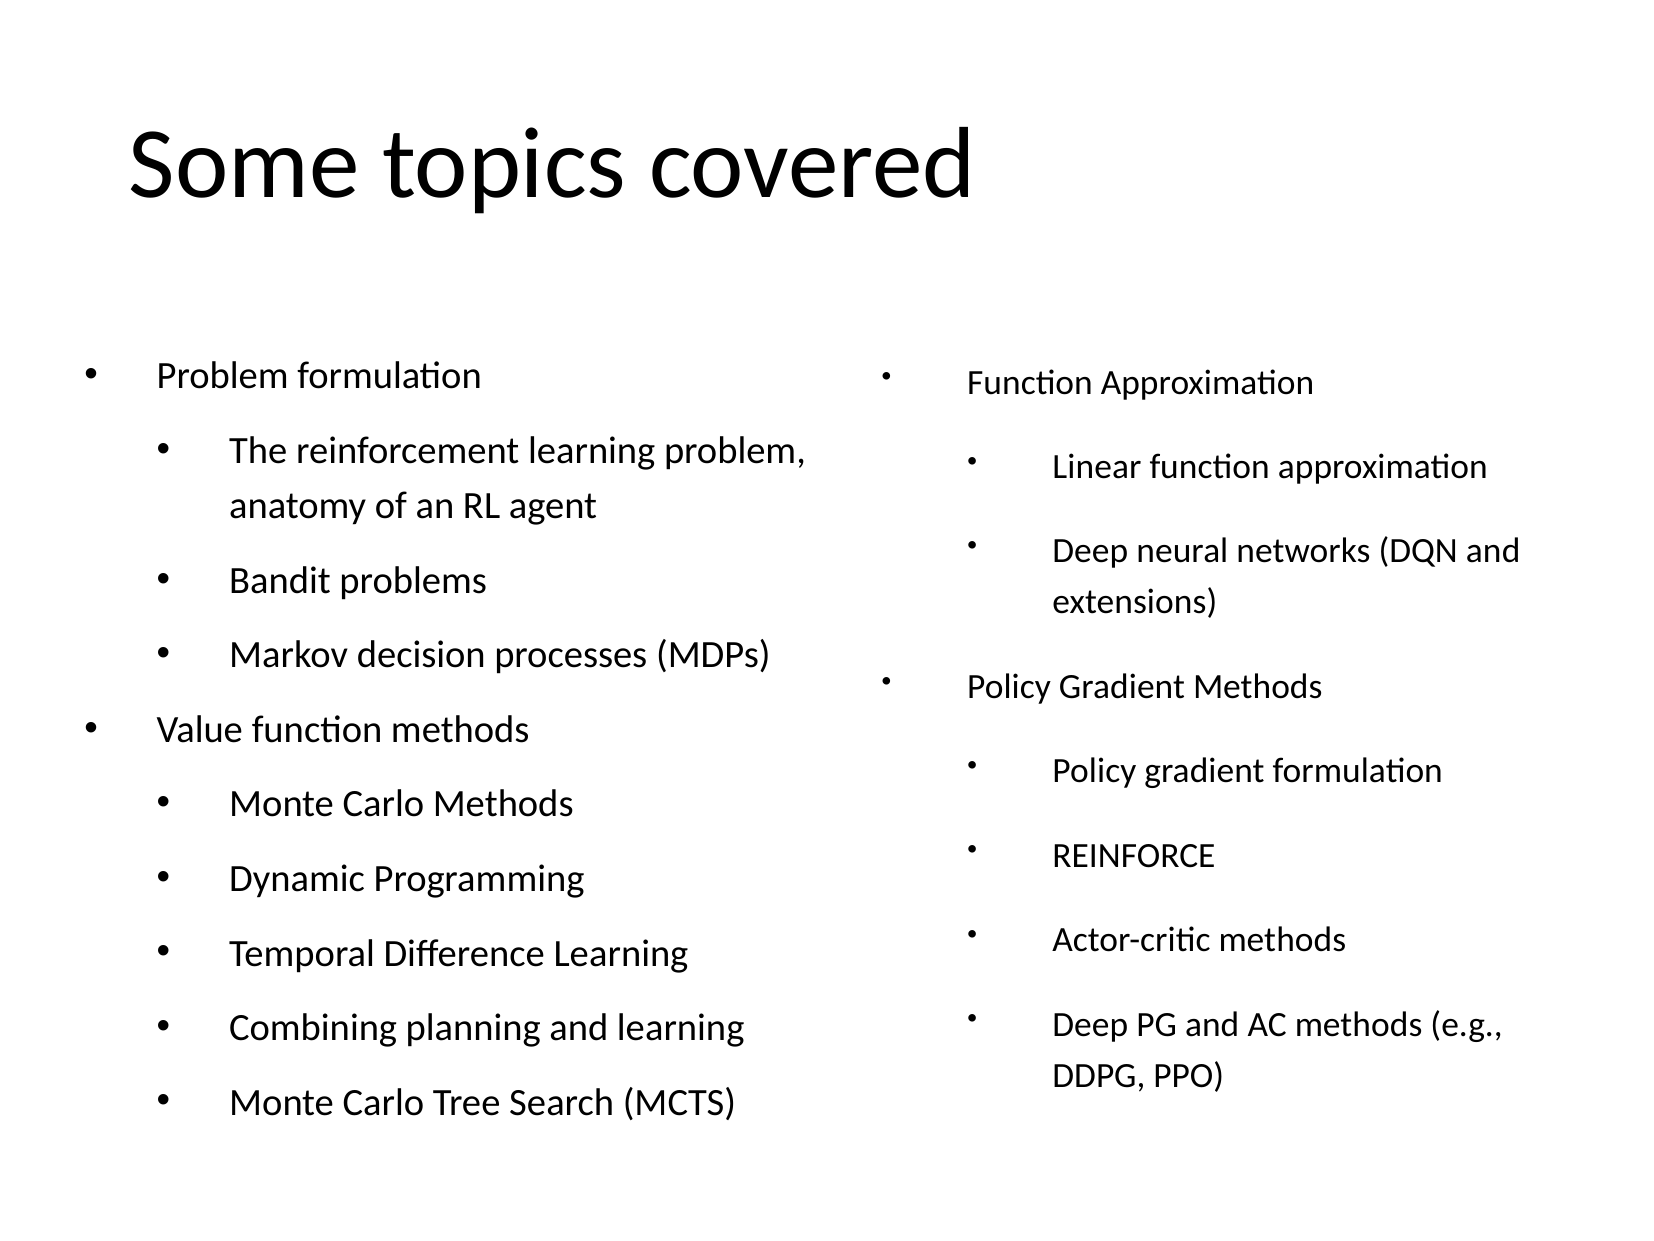

# Some topics covered
Function Approximation
Linear function approximation
Deep neural networks (DQN and extensions)
Policy Gradient Methods
Policy gradient formulation
REINFORCE
Actor-critic methods
Deep PG and AC methods (e.g., DDPG, PPO)
Problem formulation
The reinforcement learning problem, anatomy of an RL agent
Bandit problems
Markov decision processes (MDPs)
Value function methods
Monte Carlo Methods
Dynamic Programming
Temporal Difference Learning
Combining planning and learning
Monte Carlo Tree Search (MCTS)